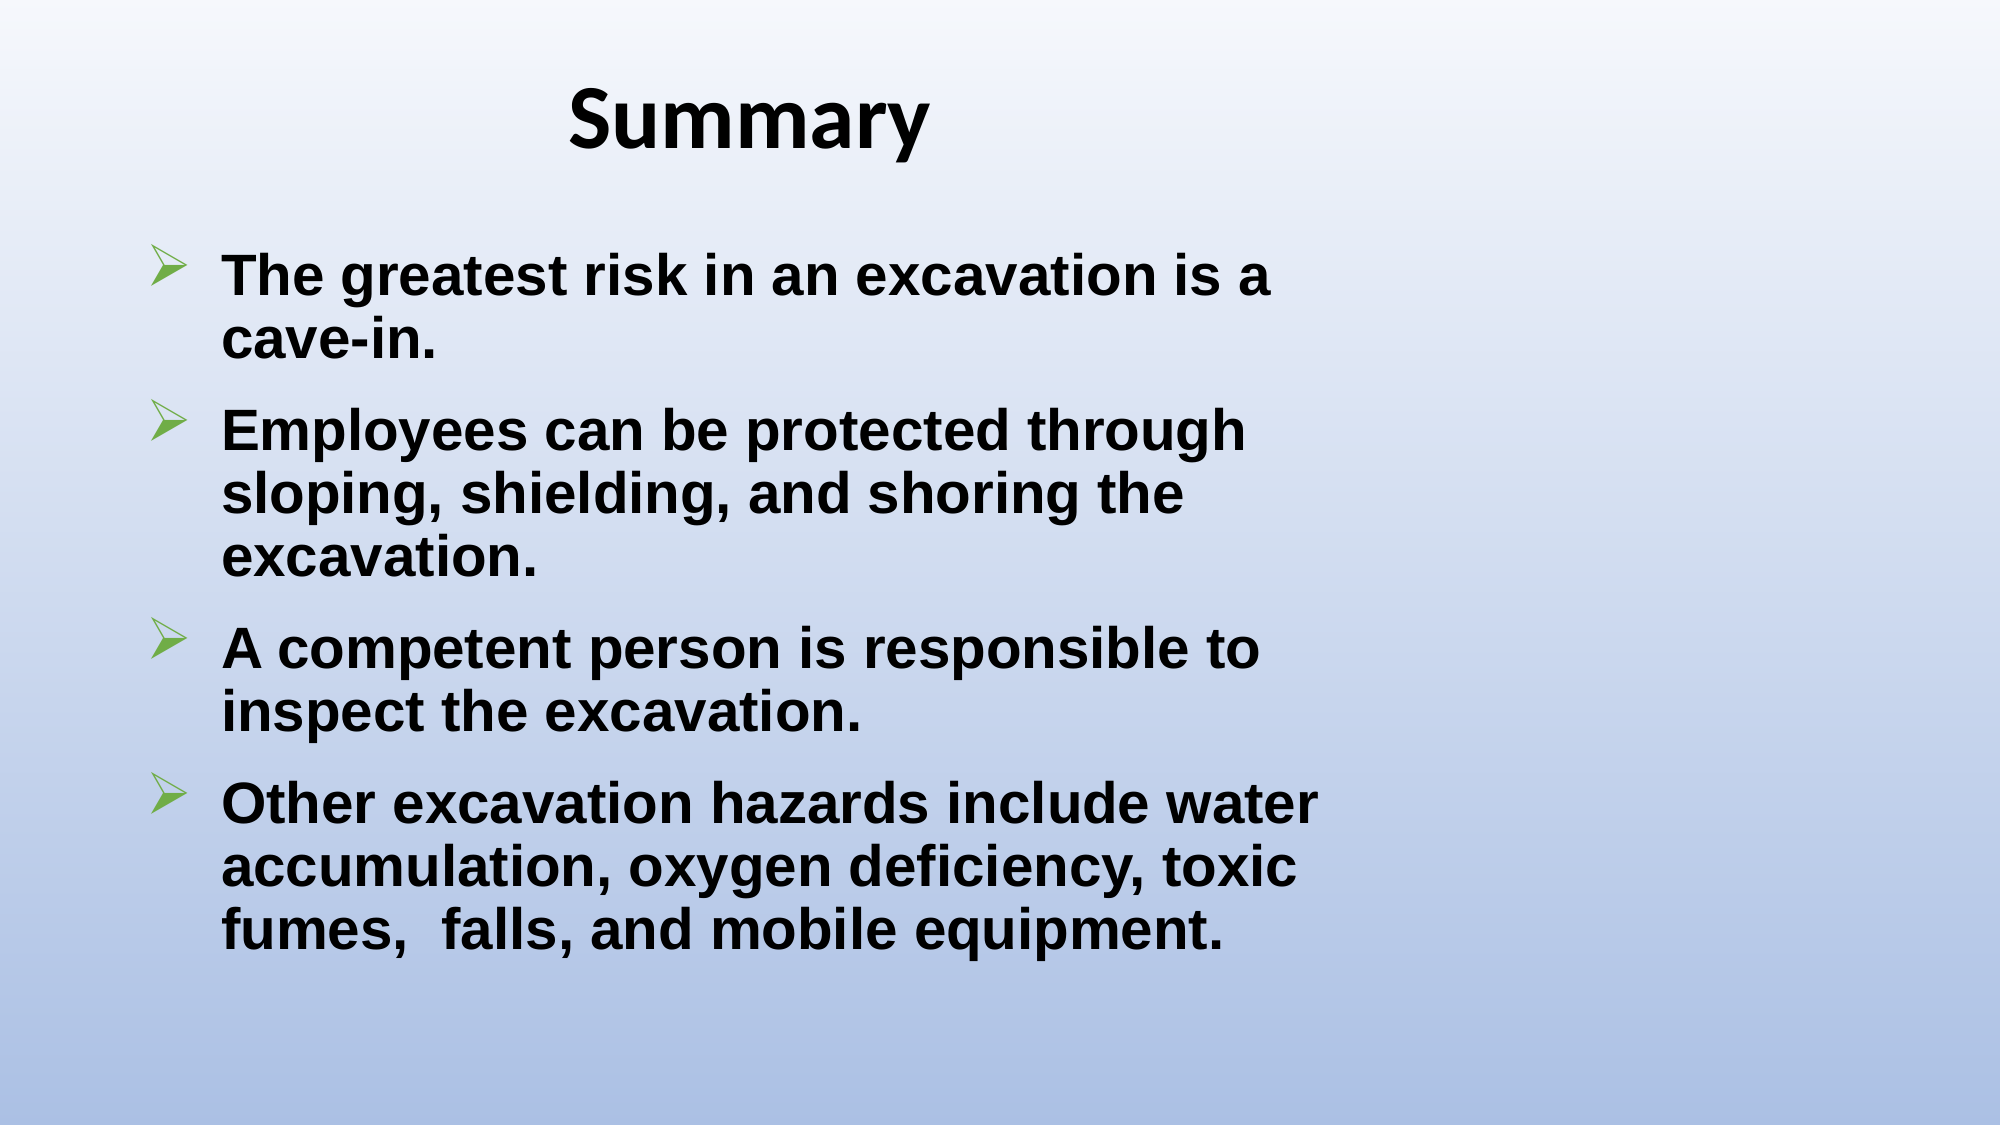

Summary
The greatest risk in an excavation is a cave-in.
Employees can be protected through sloping, shielding, and shoring the excavation.
A competent person is responsible to inspect the excavation.
Other excavation hazards include water accumulation, oxygen deficiency, toxic fumes,  falls, and mobile equipment.